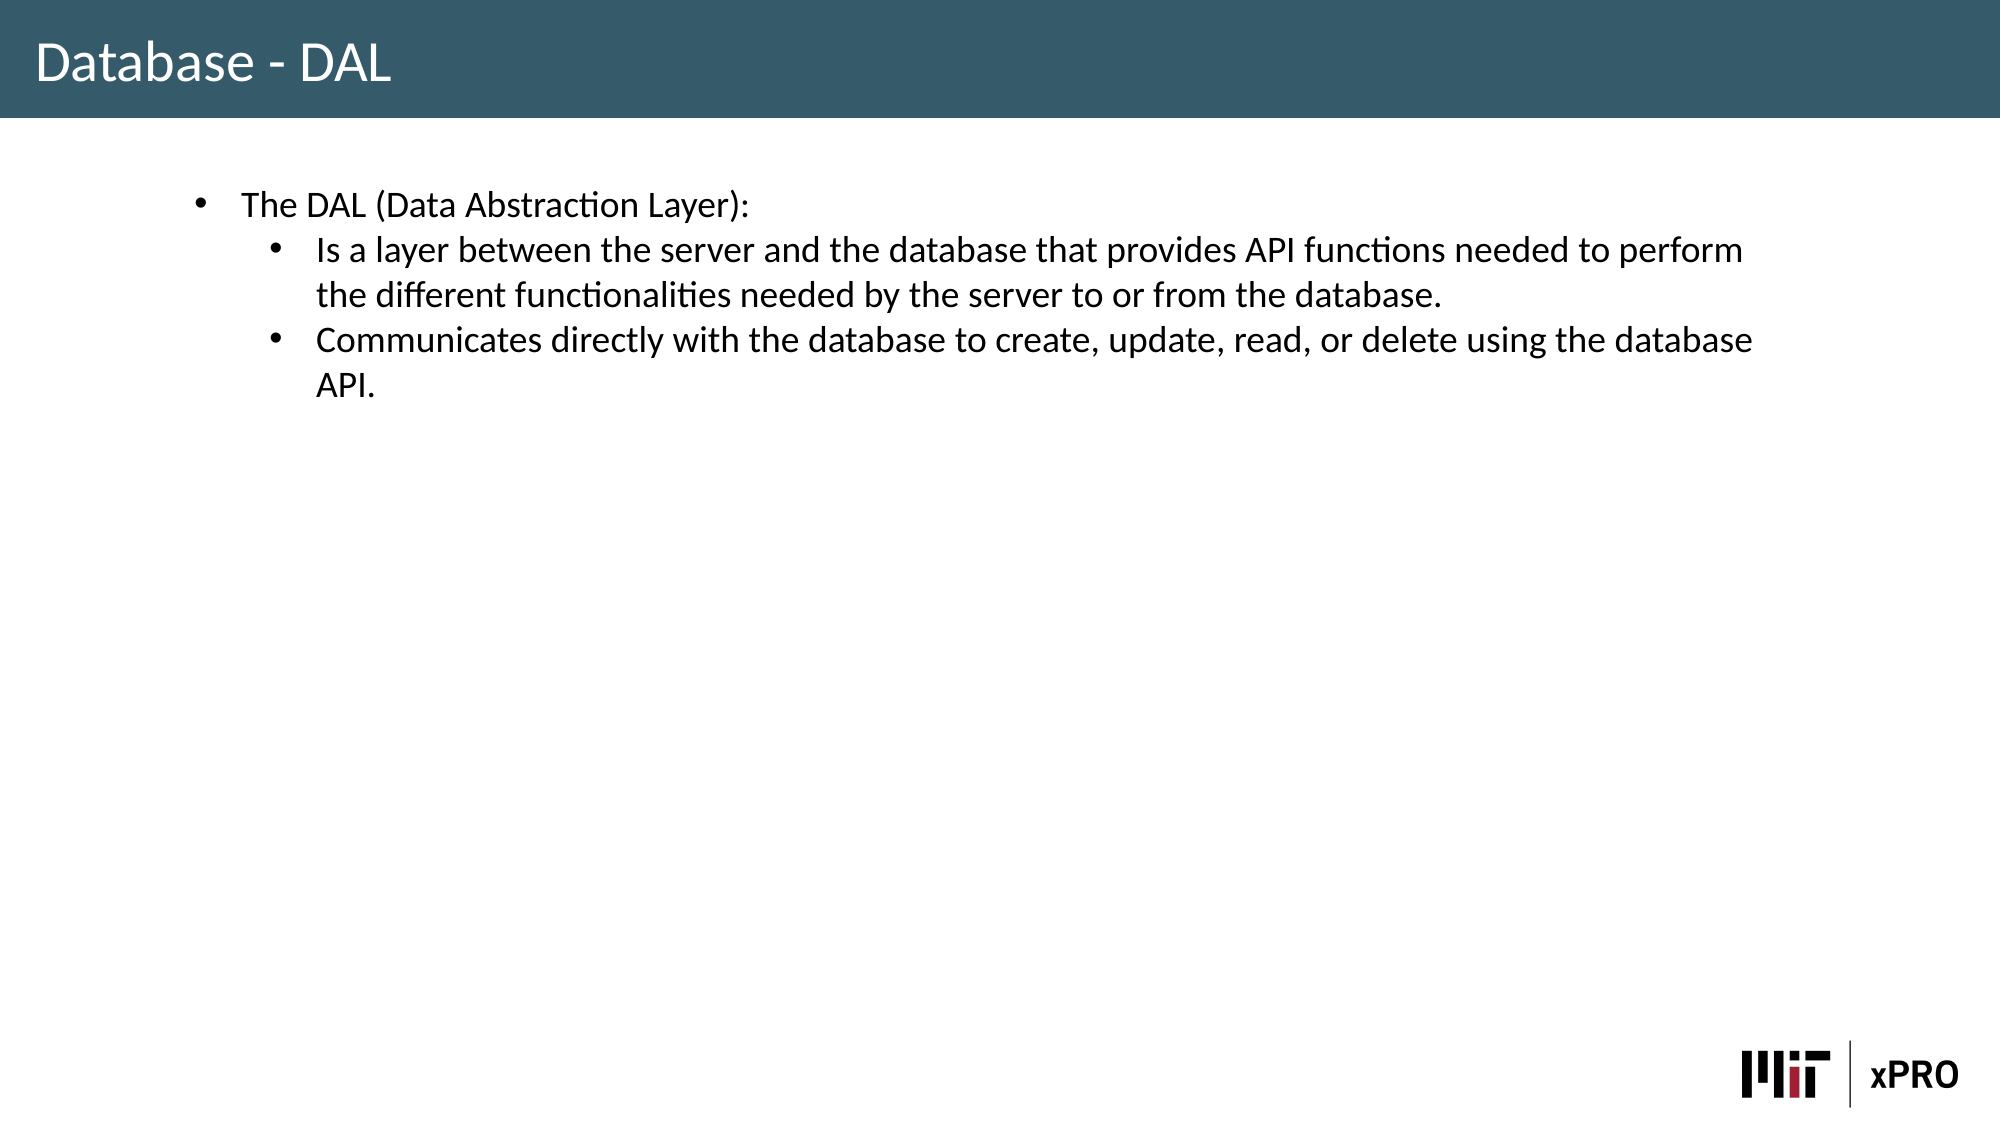

Database - DAL
The DAL (Data Abstraction Layer):
Is a layer between the server and the database that provides API functions needed to perform the different functionalities needed by the server to or from the database.
Communicates directly with the database to create, update, read, or delete using the database API.